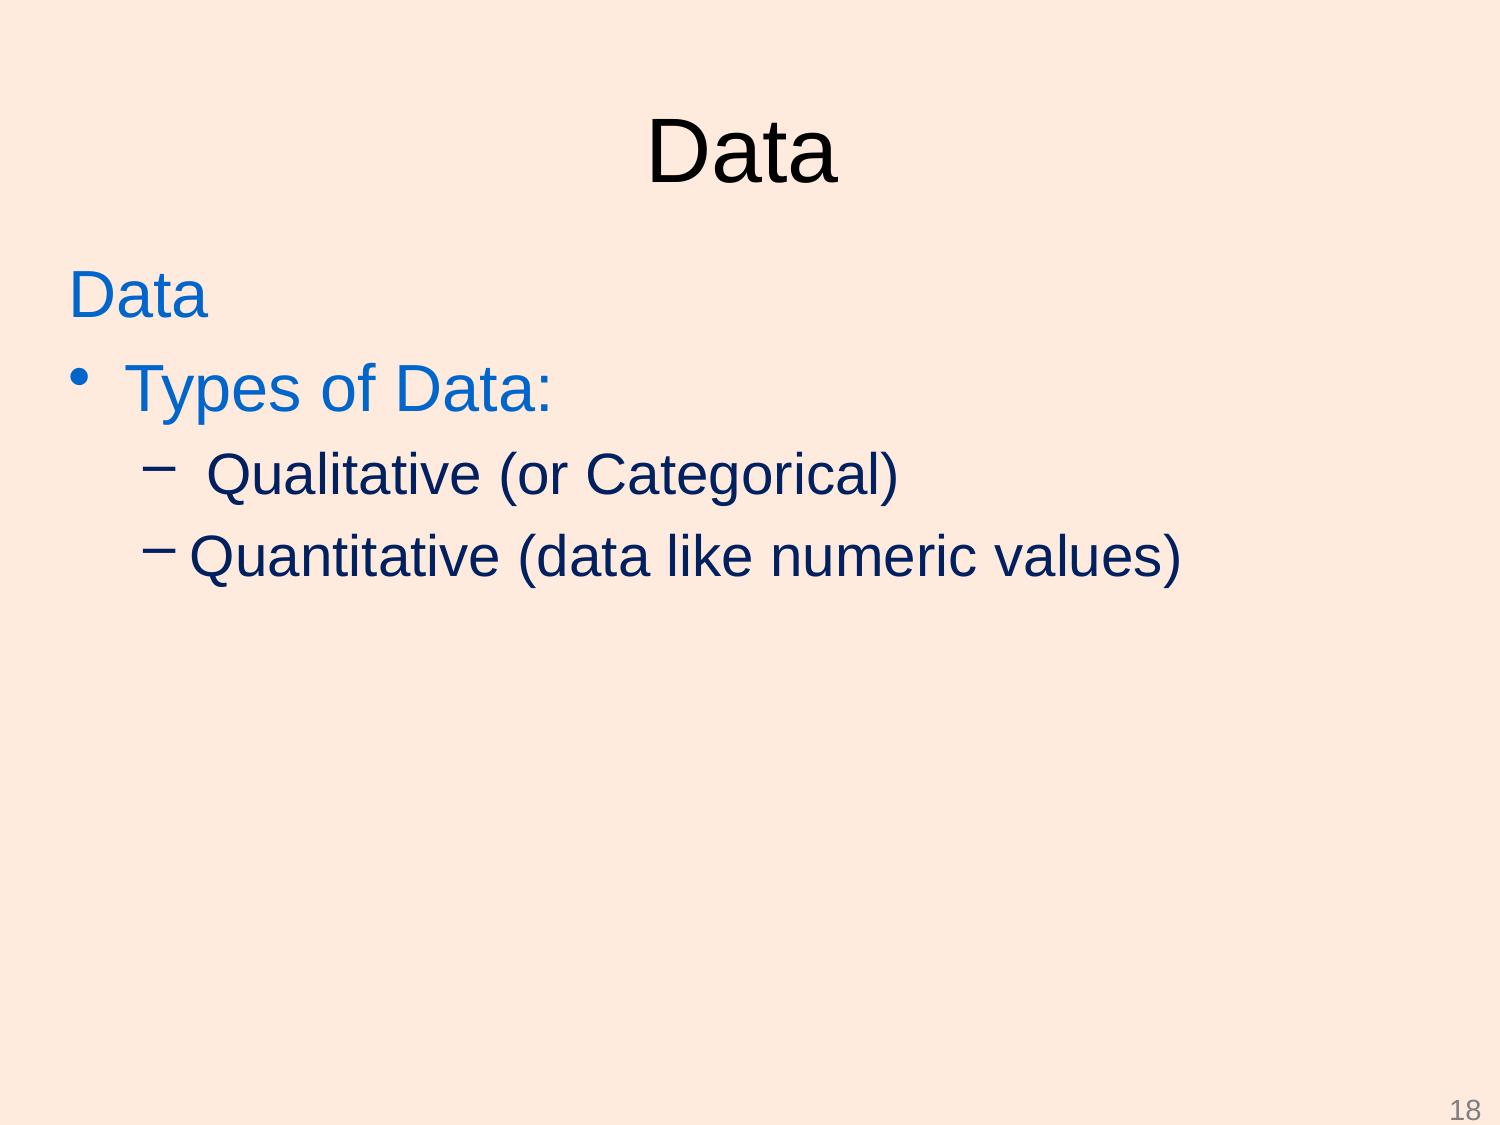

# Data
Data
Types of Data:
 Qualitative (or Categorical)
Quantitative (data like numeric values)

18